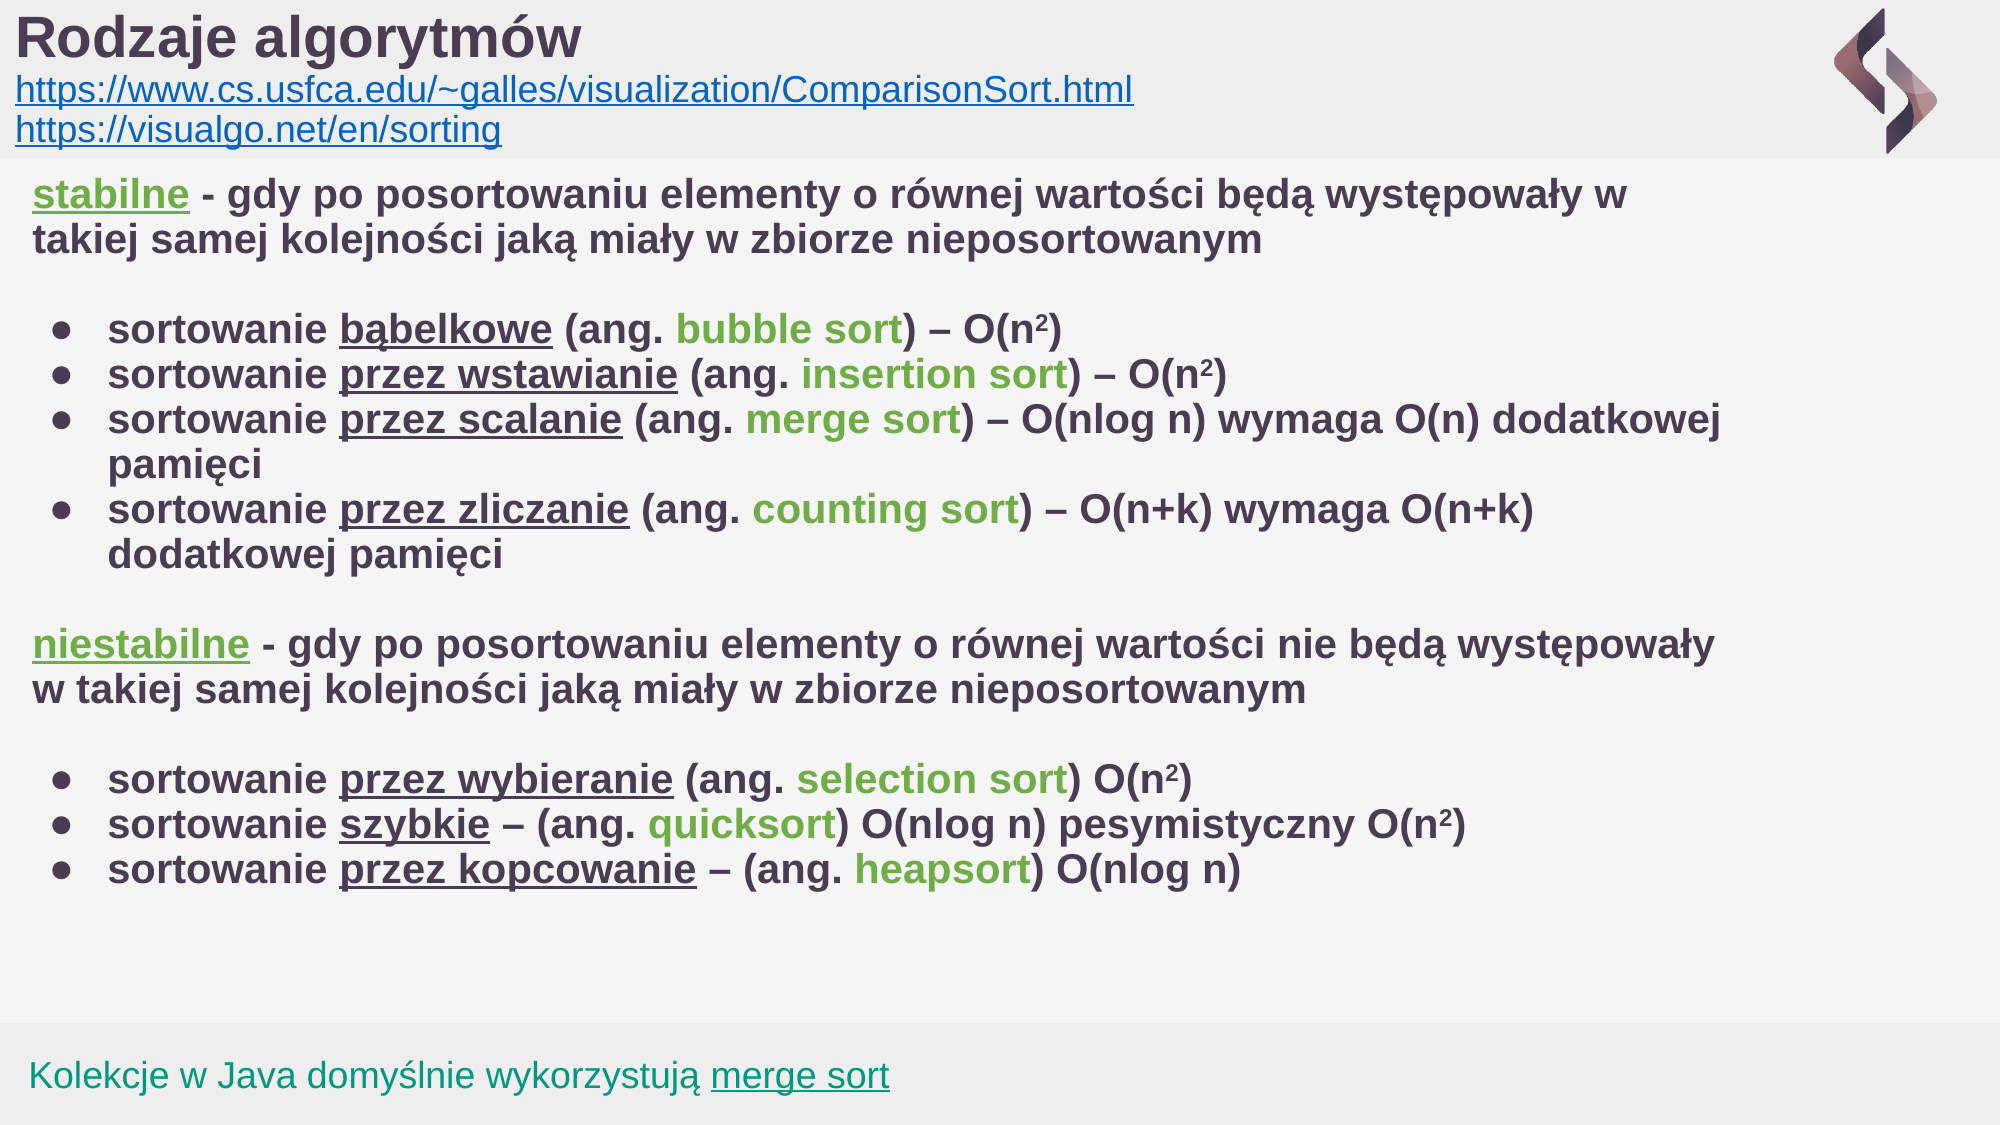

# Rodzaje algorytmów https://www.cs.usfca.edu/~galles/visualization/ComparisonSort.html https://visualgo.net/en/sorting
stabilne - gdy po posortowaniu elementy o równej wartości będą występowały w takiej samej kolejności jaką miały w zbiorze nieposortowanym

sortowanie bąbelkowe (ang. bubble sort) – O(n2)
sortowanie przez wstawianie (ang. insertion sort) – O(n2)
sortowanie przez scalanie (ang. merge sort) – O(nlog n) wymaga O(n) dodatkowej pamięci
sortowanie przez zliczanie (ang. counting sort) – O(n+k) wymaga O(n+k) dodatkowej pamięci
niestabilne - gdy po posortowaniu elementy o równej wartości nie będą występowały w takiej samej kolejności jaką miały w zbiorze nieposortowanym

sortowanie przez wybieranie (ang. selection sort) O(n2)
sortowanie szybkie – (ang. quicksort) O(nlog n) pesymistyczny O(n2)
sortowanie przez kopcowanie – (ang. heapsort) O(nlog n)
Kolekcje w Java domyślnie wykorzystują merge sort